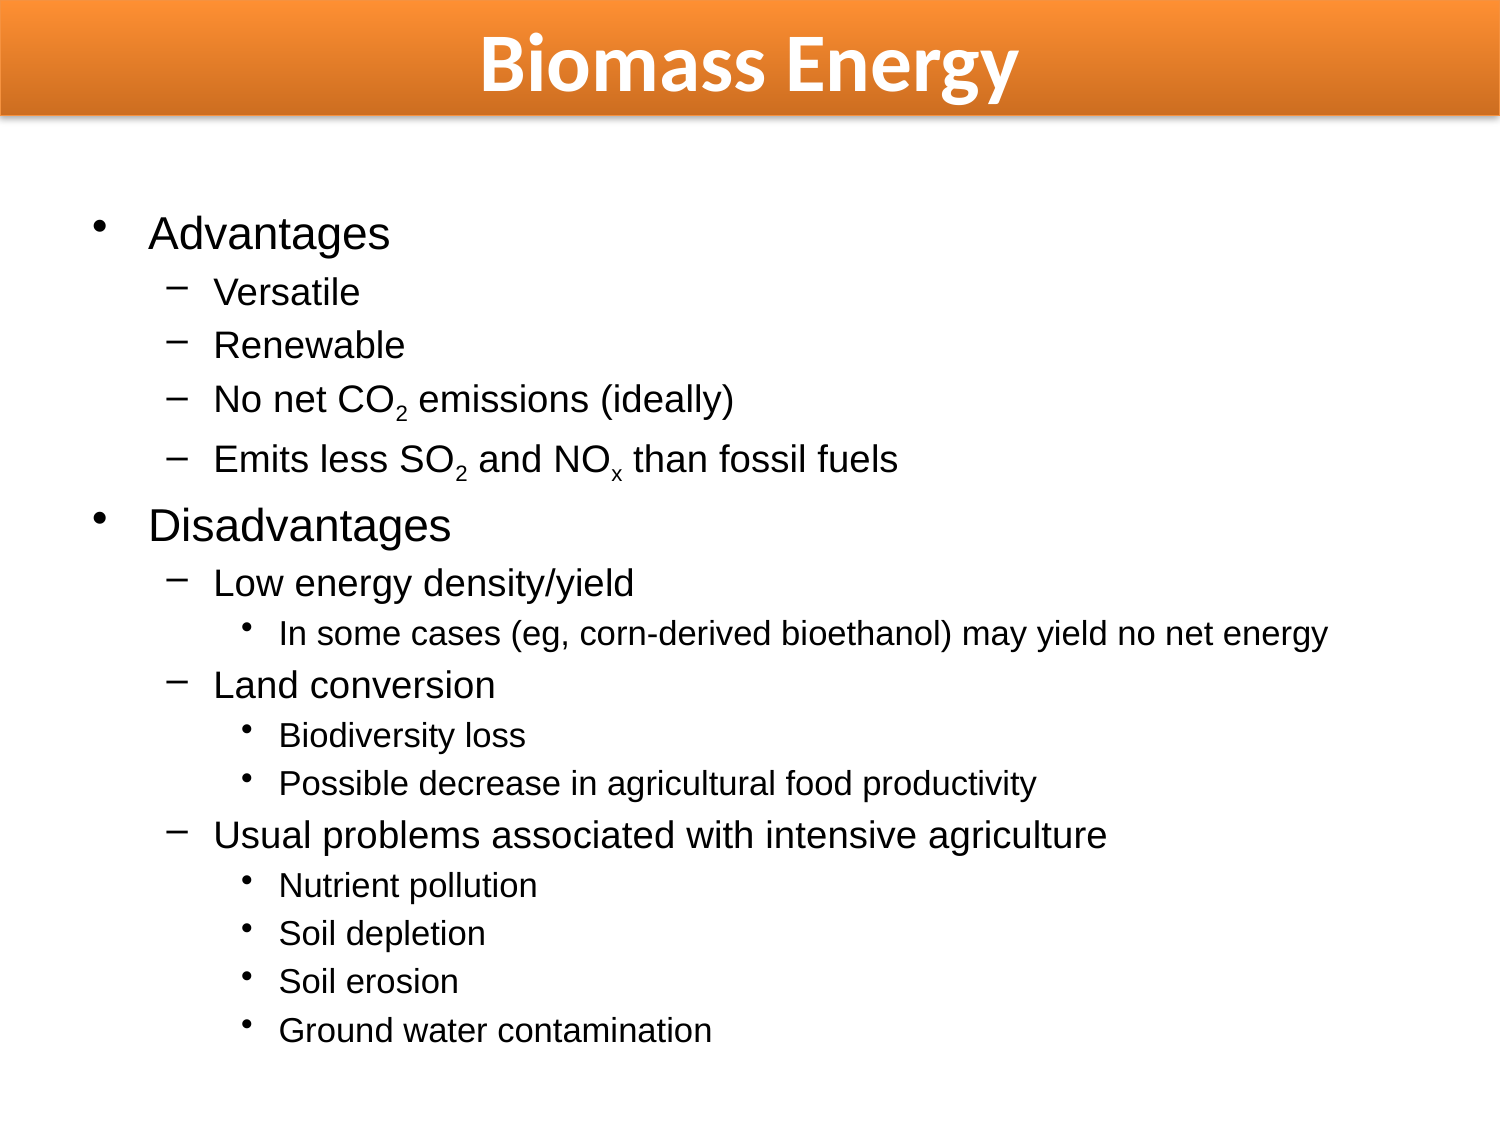

Biomass Energy
Advantages
Versatile
Renewable
No net CO2 emissions (ideally)
Emits less SO2 and NOx than fossil fuels
Disadvantages
Low energy density/yield
In some cases (eg, corn-derived bioethanol) may yield no net energy
Land conversion
Biodiversity loss
Possible decrease in agricultural food productivity
Usual problems associated with intensive agriculture
Nutrient pollution
Soil depletion
Soil erosion
Ground water contamination